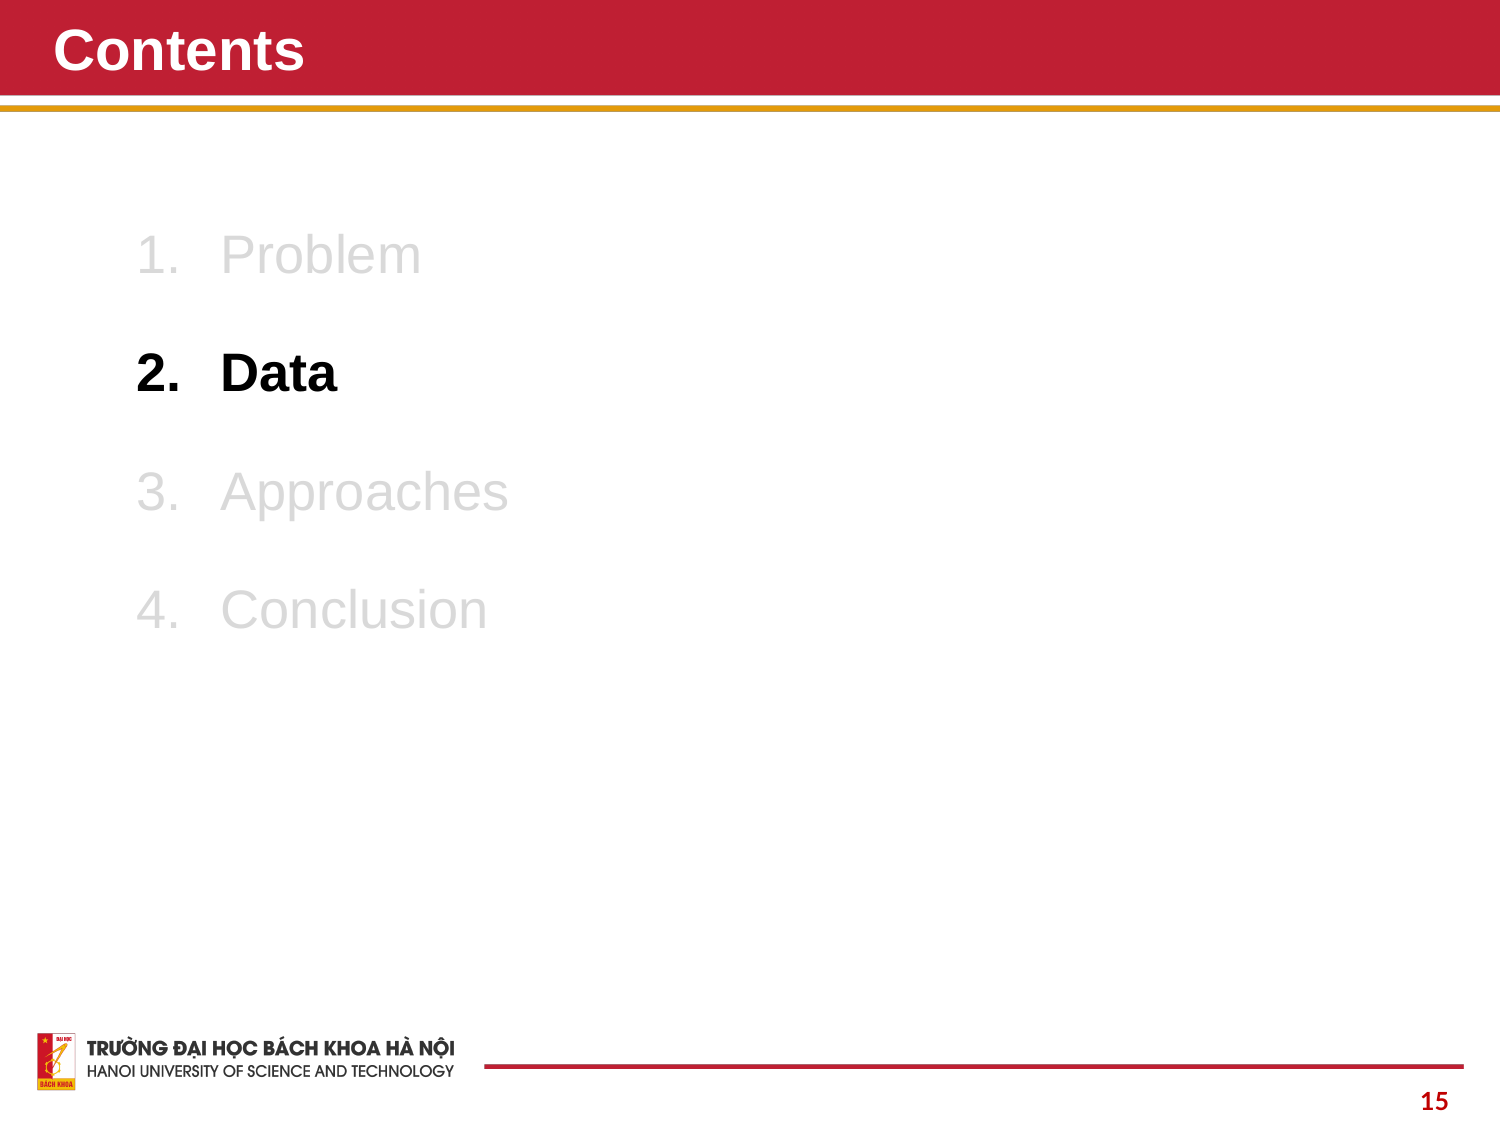

# Contents
Problem
Data
Approaches
Conclusion
15